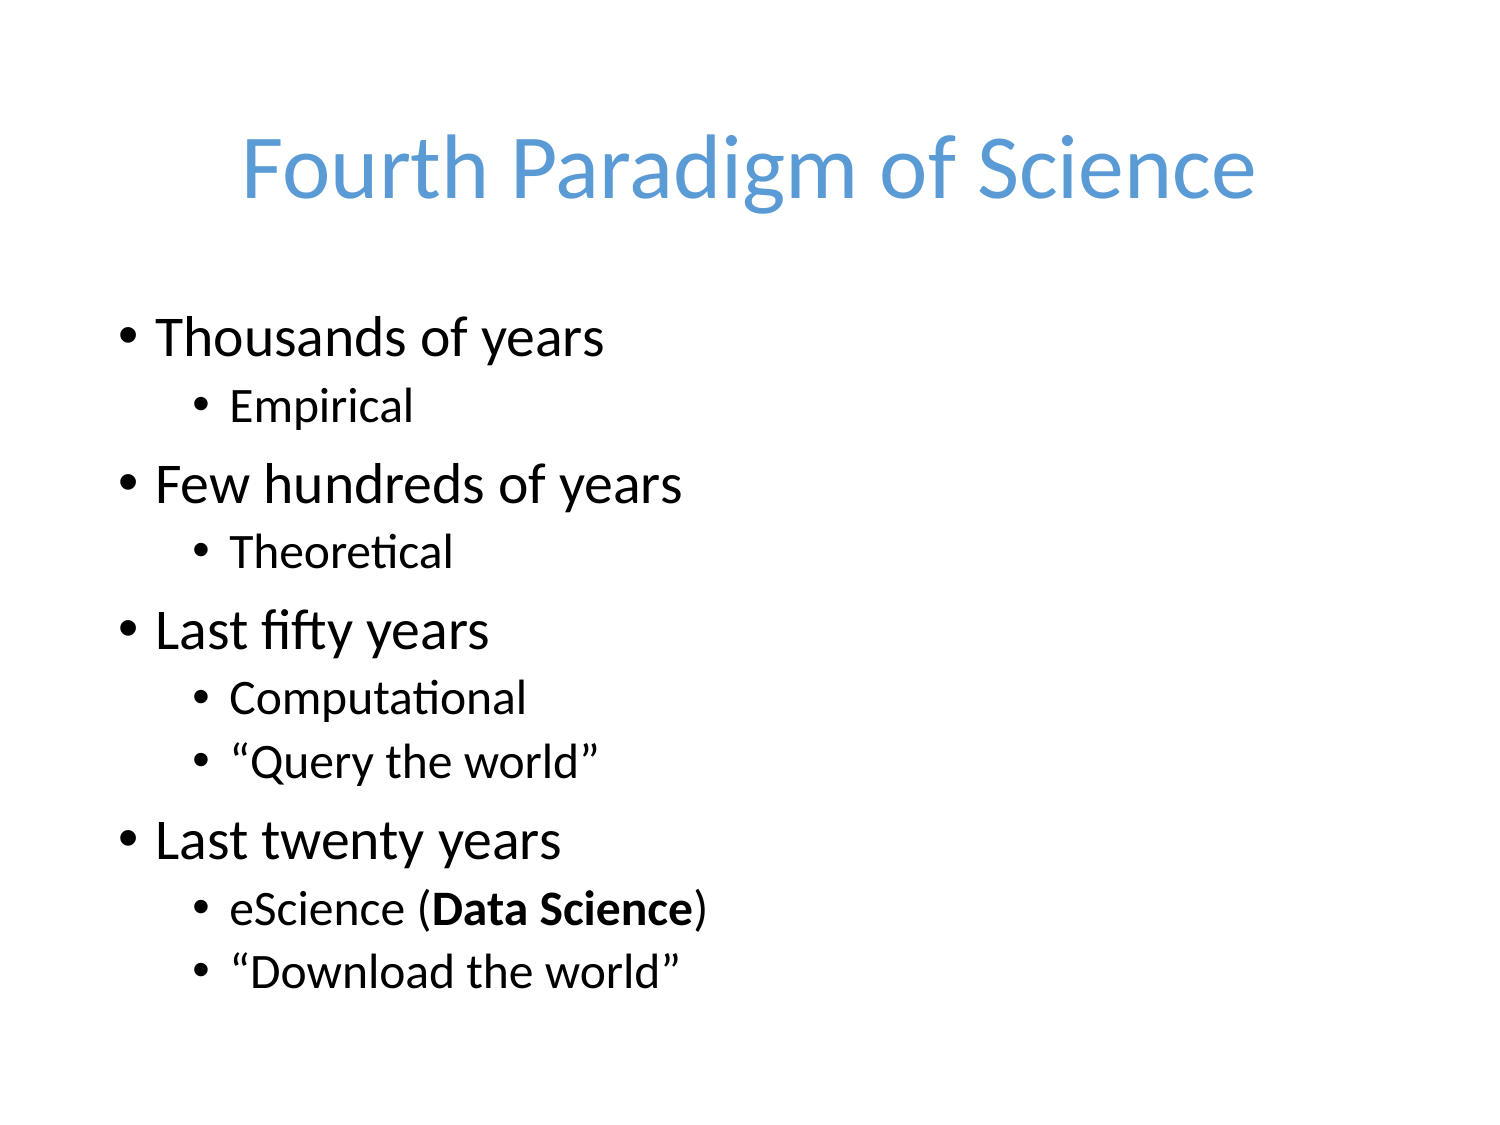

# Fourth Paradigm of Science
Thousands of years
Empirical
Few hundreds of years
Theoretical
Last fifty years
Computational
“Query the world”
Last twenty years
eScience (Data Science)
“Download the world”